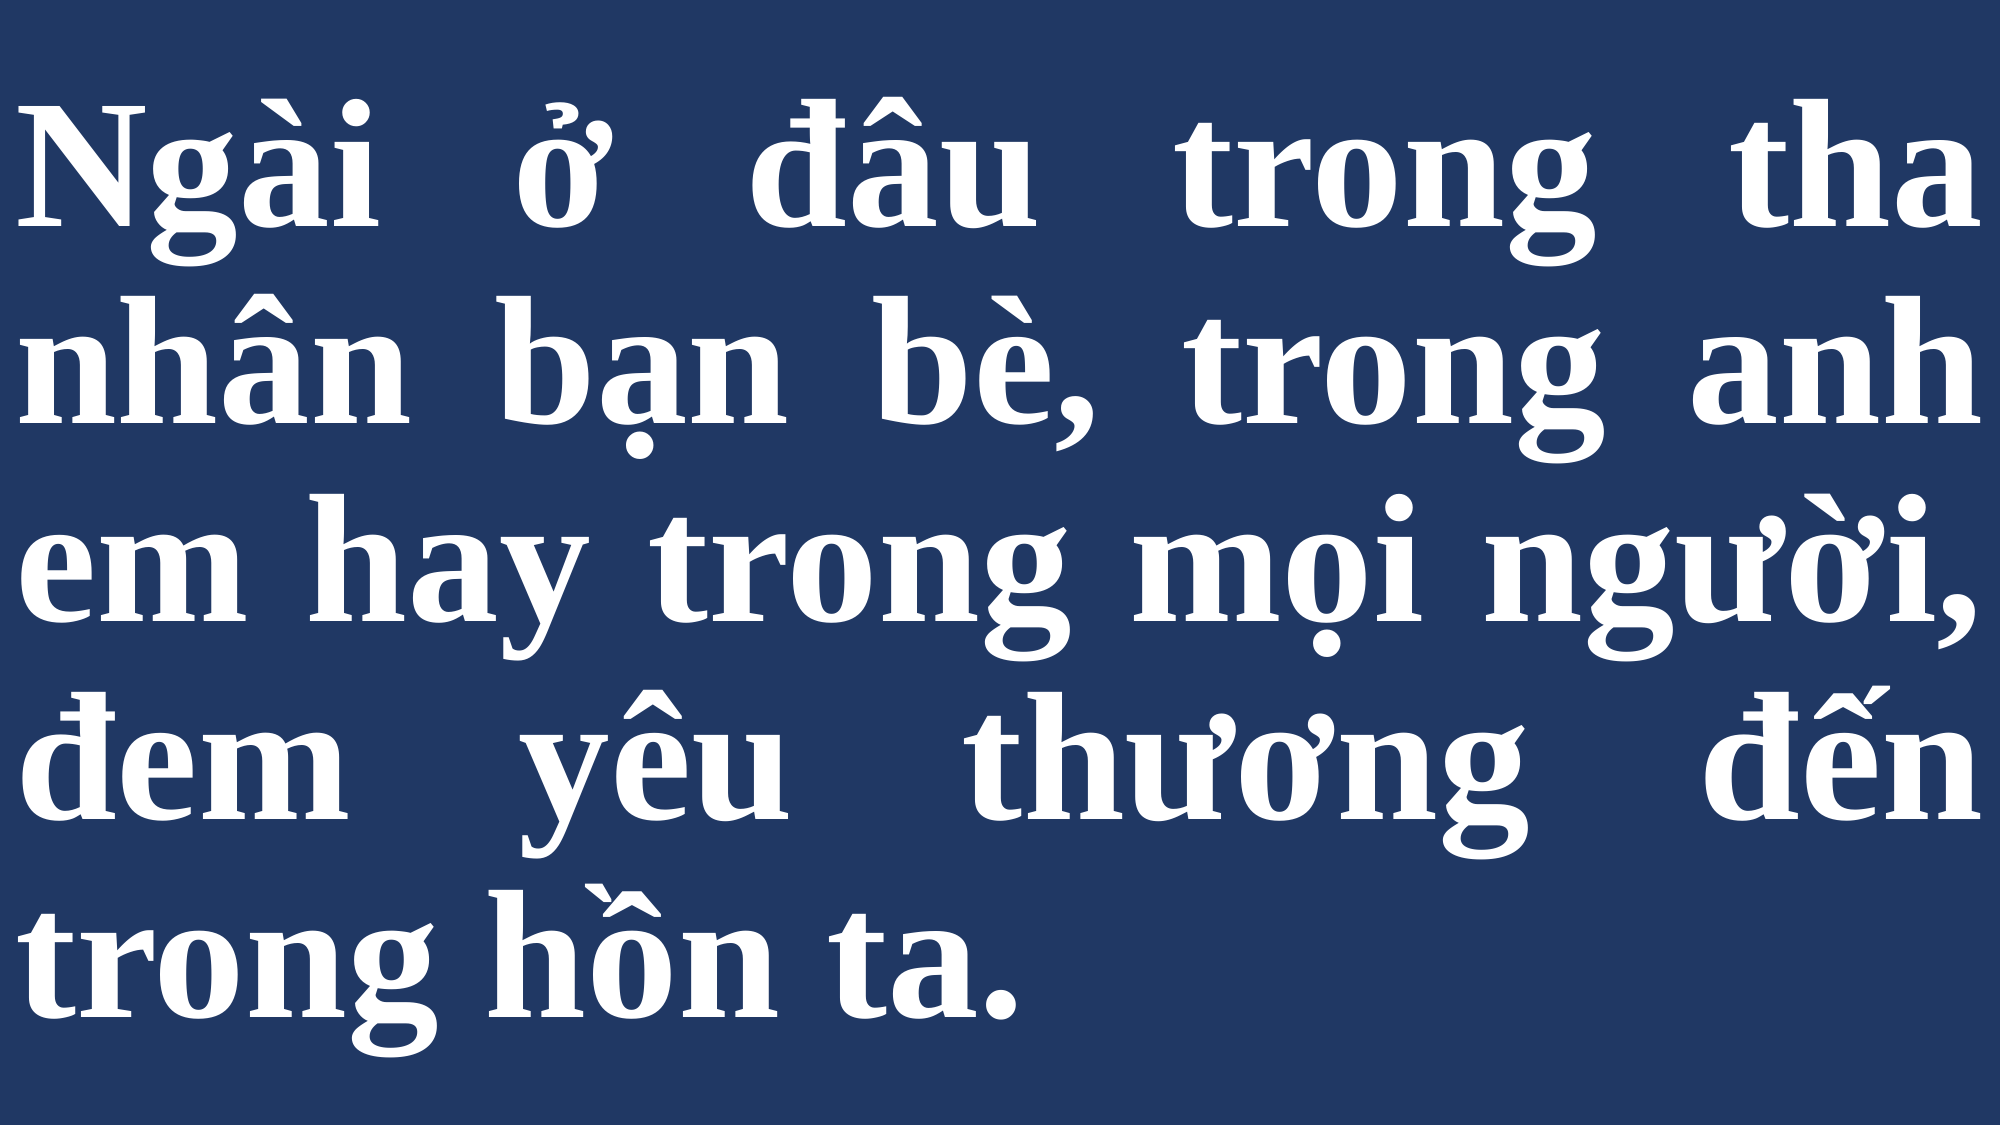

# Ngài ở đâu trong tha nhân bạn bè, trong anh em hay trong mọi người, đem yêu thương đến trong hồn ta.